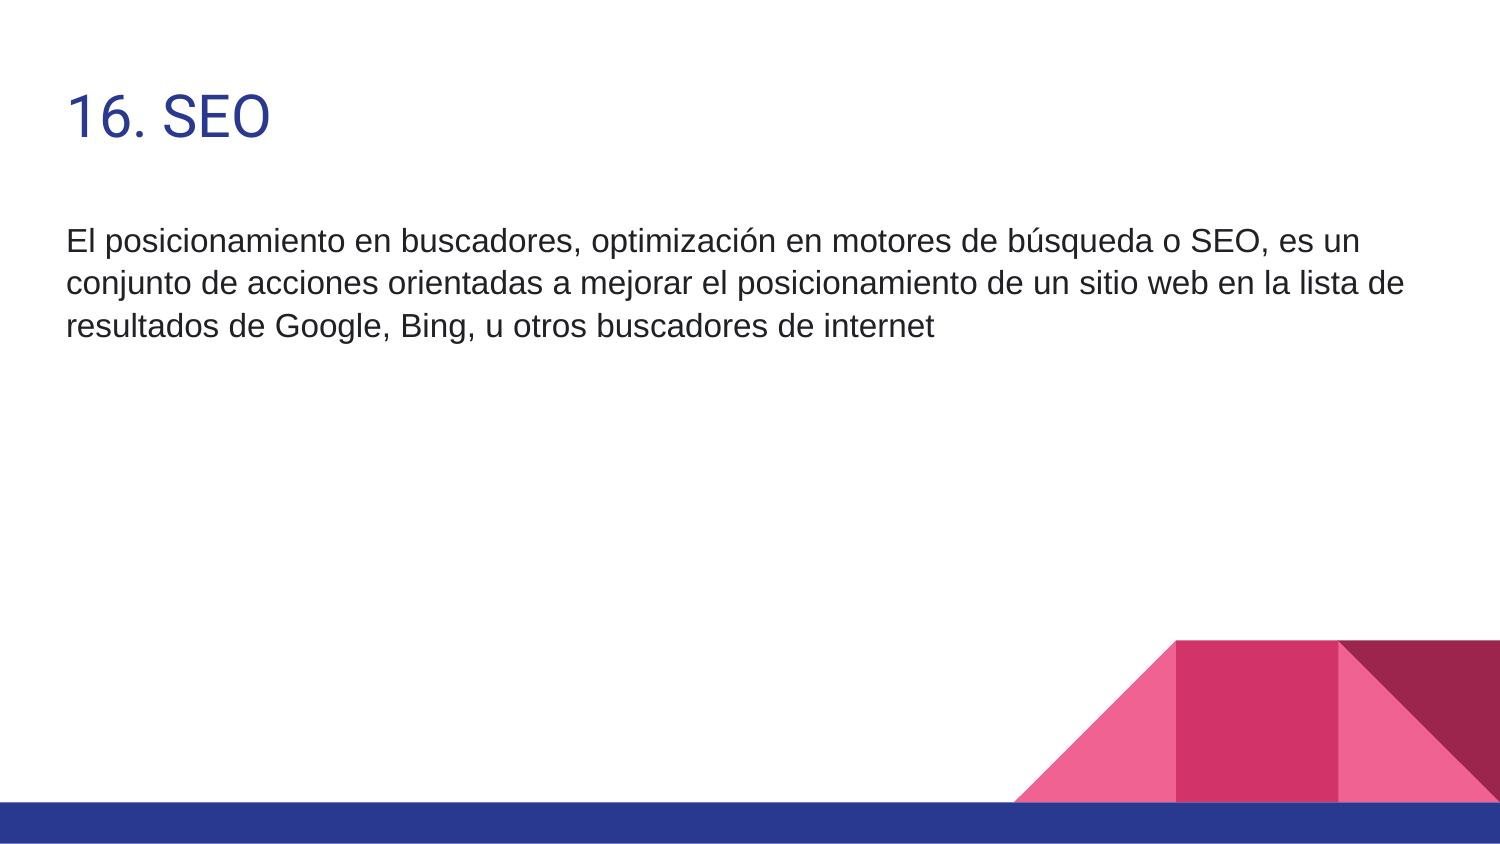

# 16. SEO
El posicionamiento en buscadores, optimización en motores de búsqueda o SEO, es un conjunto de acciones orientadas a mejorar el posicionamiento de un sitio web en la lista de resultados de Google, Bing, u otros buscadores de internet